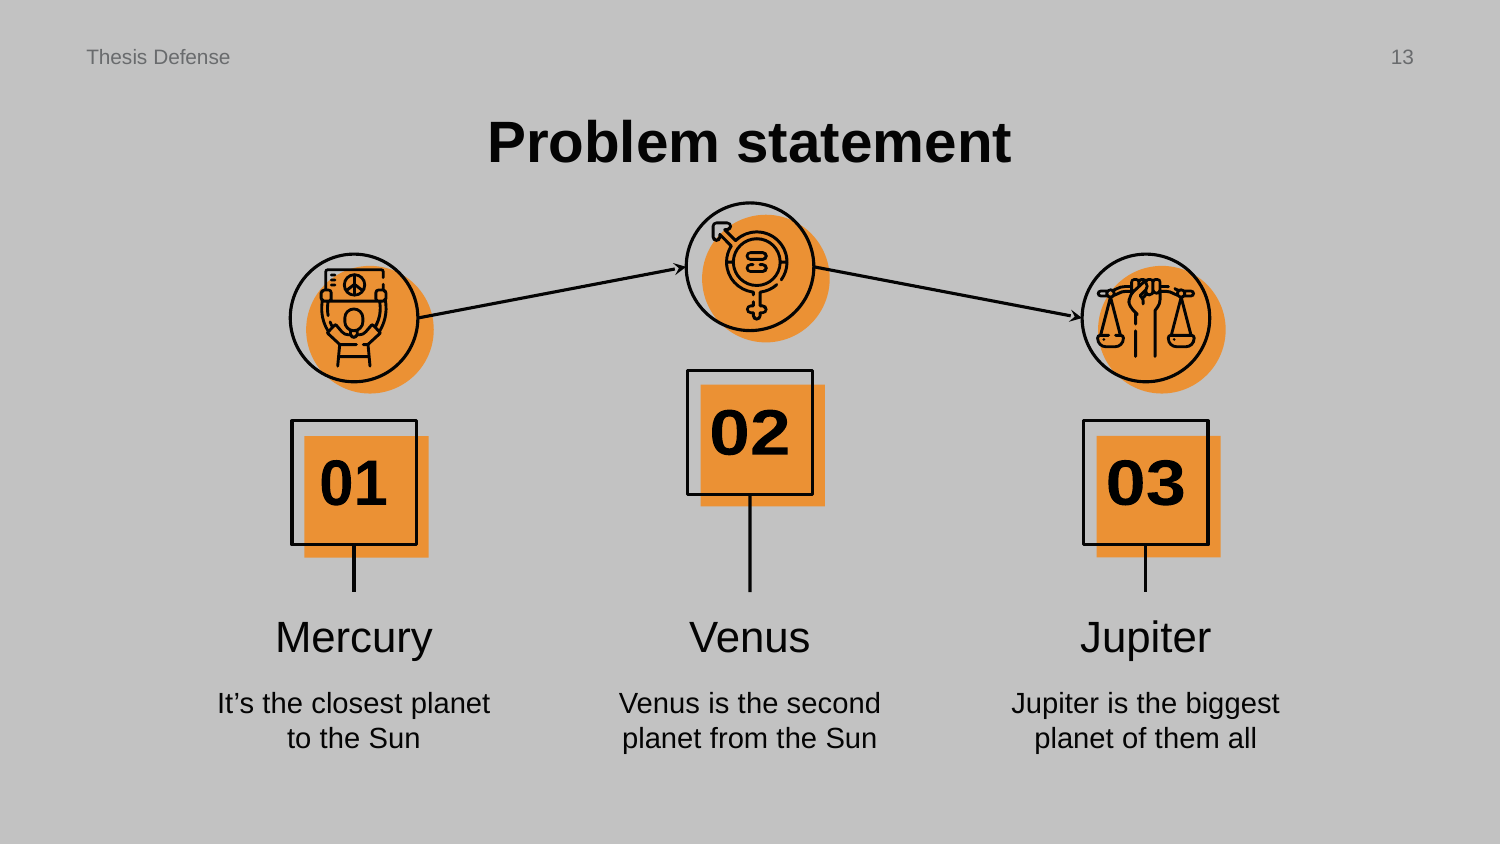

13
Thesis Defense
# Problem statement

02

01
03
Mercury
Venus
Jupiter
It’s the closest planet to the Sun
Venus is the second planet from the Sun
Jupiter is the biggest planet of them all